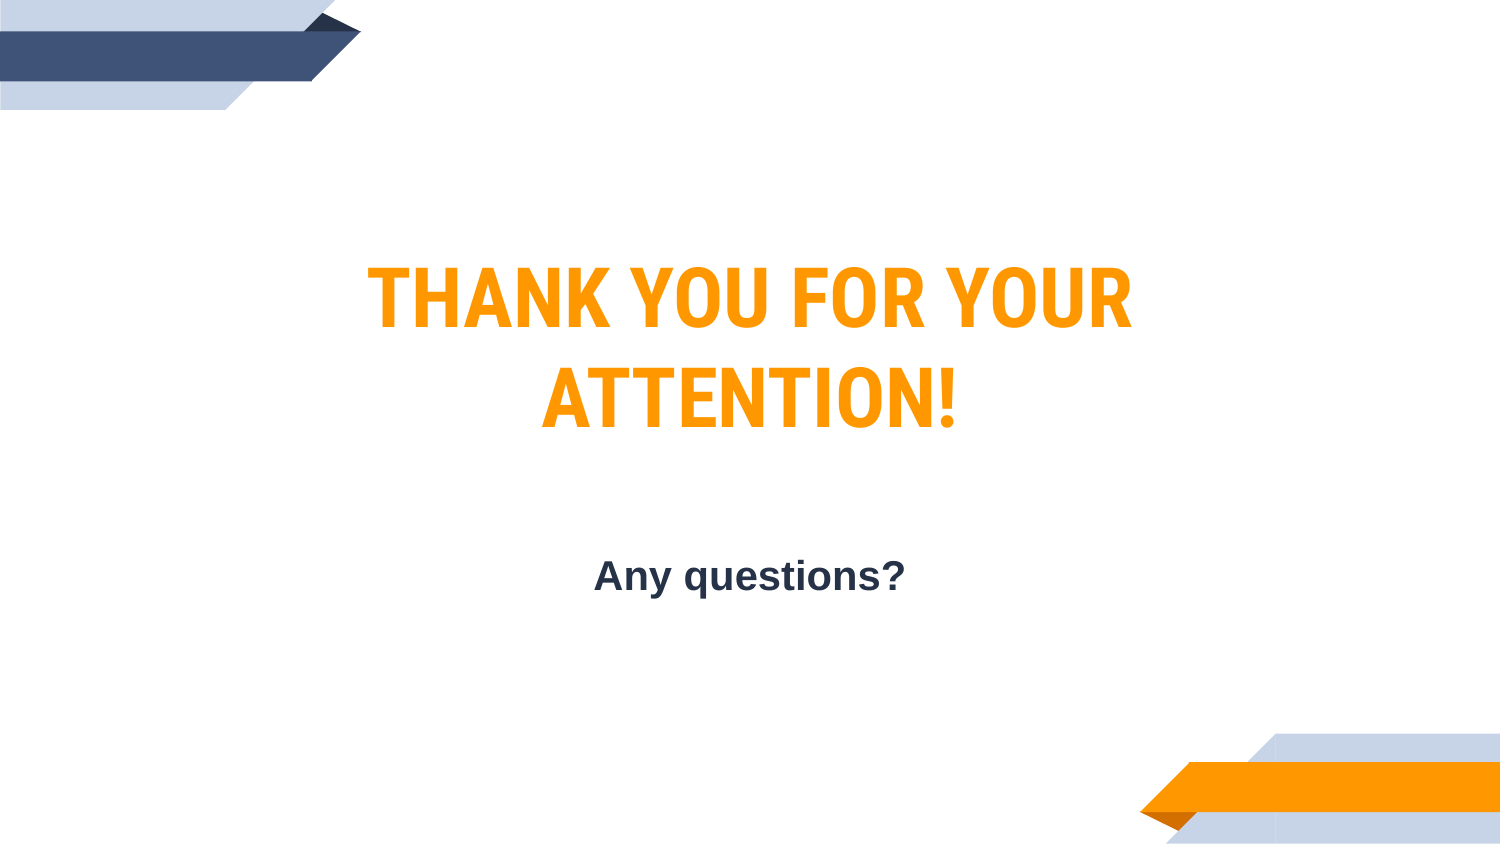

THANK YOU FOR YOUR ATTENTION!
Any questions?